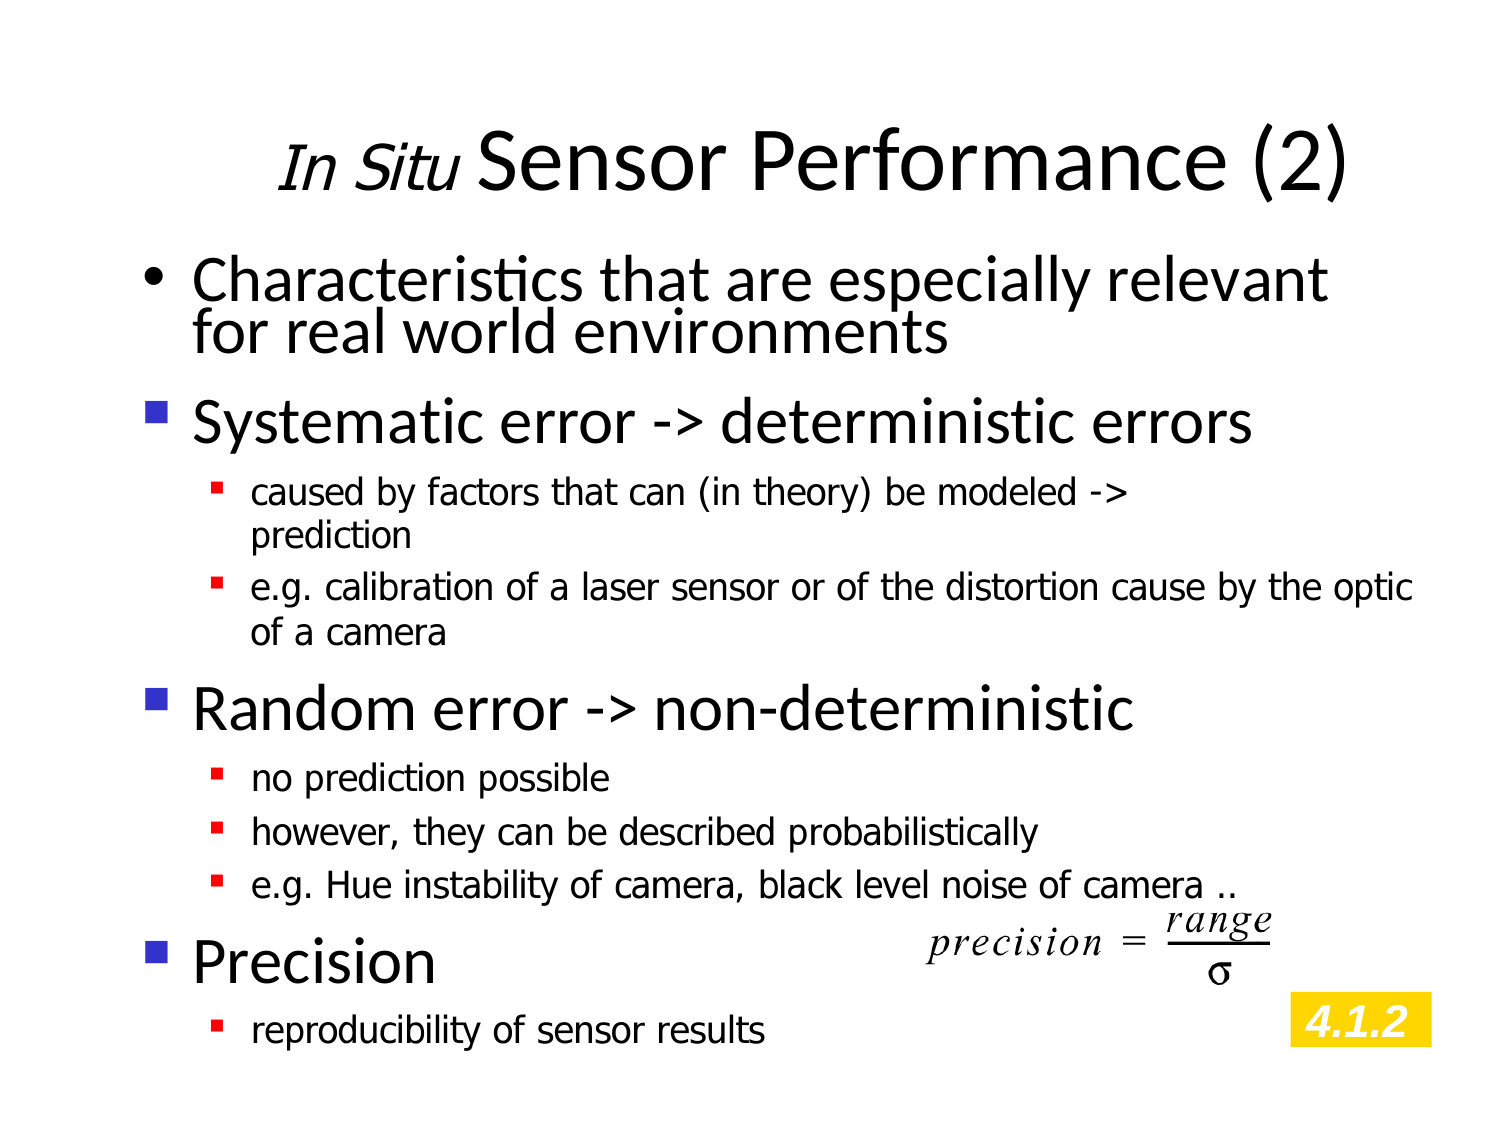

# In Situ Sensor Performance (2)
Characteristics that are especially relevant for real world environments
Systematic error -> deterministic errors
caused by factors that can (in theory) be modeled -> prediction
e.g. calibration of a laser sensor or of the distortion cause by the optic of a camera
Random error -> non-deterministic
no prediction possible
however, they can be described probabilistically
e.g. Hue instability of camera, black level noise of camera ..
Precision
reproducibility of sensor results

4.1.2